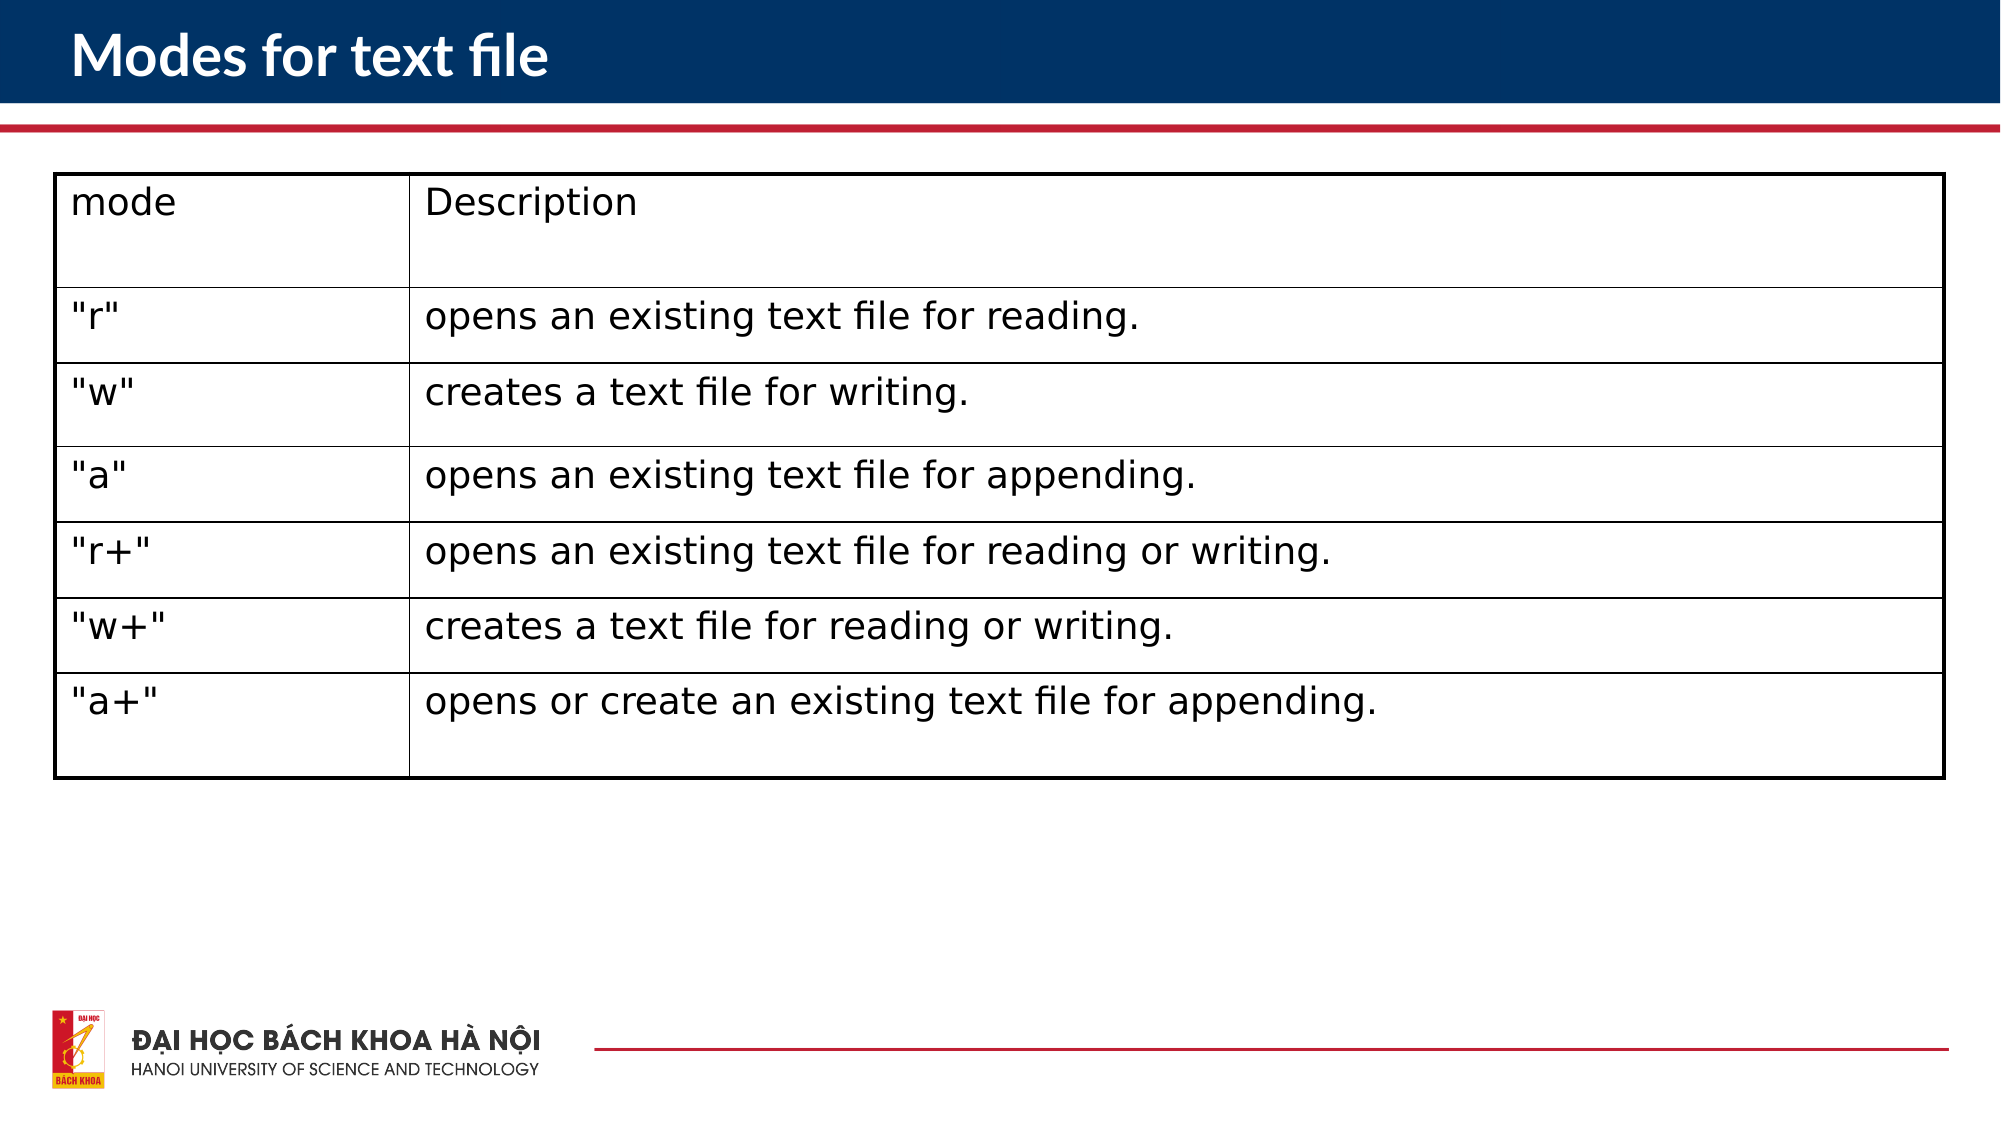

# Modes for text file
| mode | Description |
| --- | --- |
| "r" | opens an existing text file for reading. |
| "w" | creates a text file for writing. |
| "a" | opens an existing text file for appending. |
| "r+" | opens an existing text file for reading or writing. |
| "w+" | creates a text file for reading or writing. |
| "a+" | opens or create an existing text file for appending. |